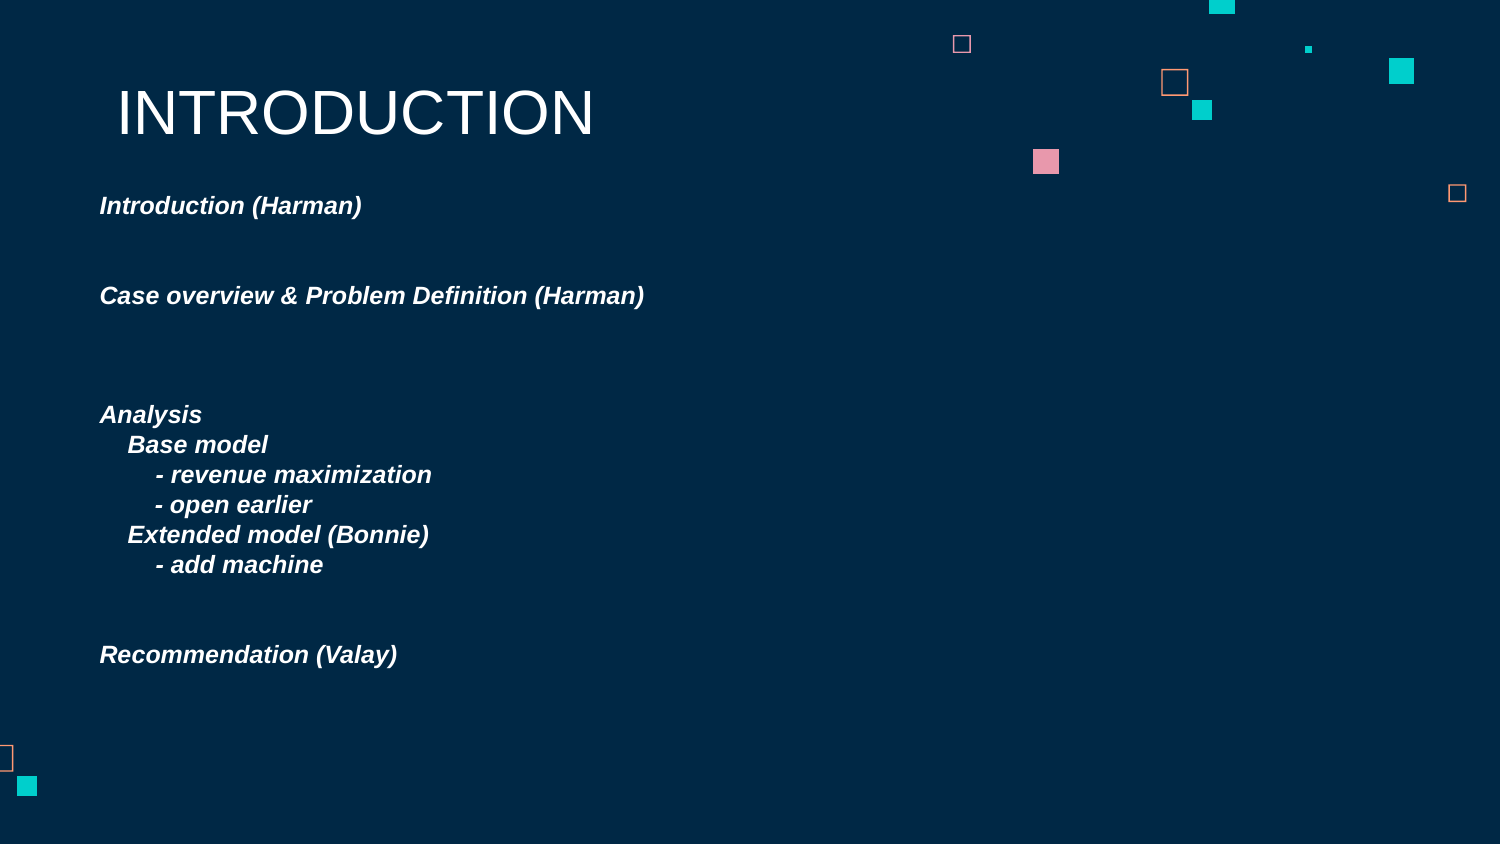

# INTRODUCTION
Introduction (Harman)

Case overview & Problem Definition (Harman)

Analysis
    Base model
        - revenue maximization
    - open earlier
    Extended model (Bonnie)
        - add machine

Recommendation (Valay)